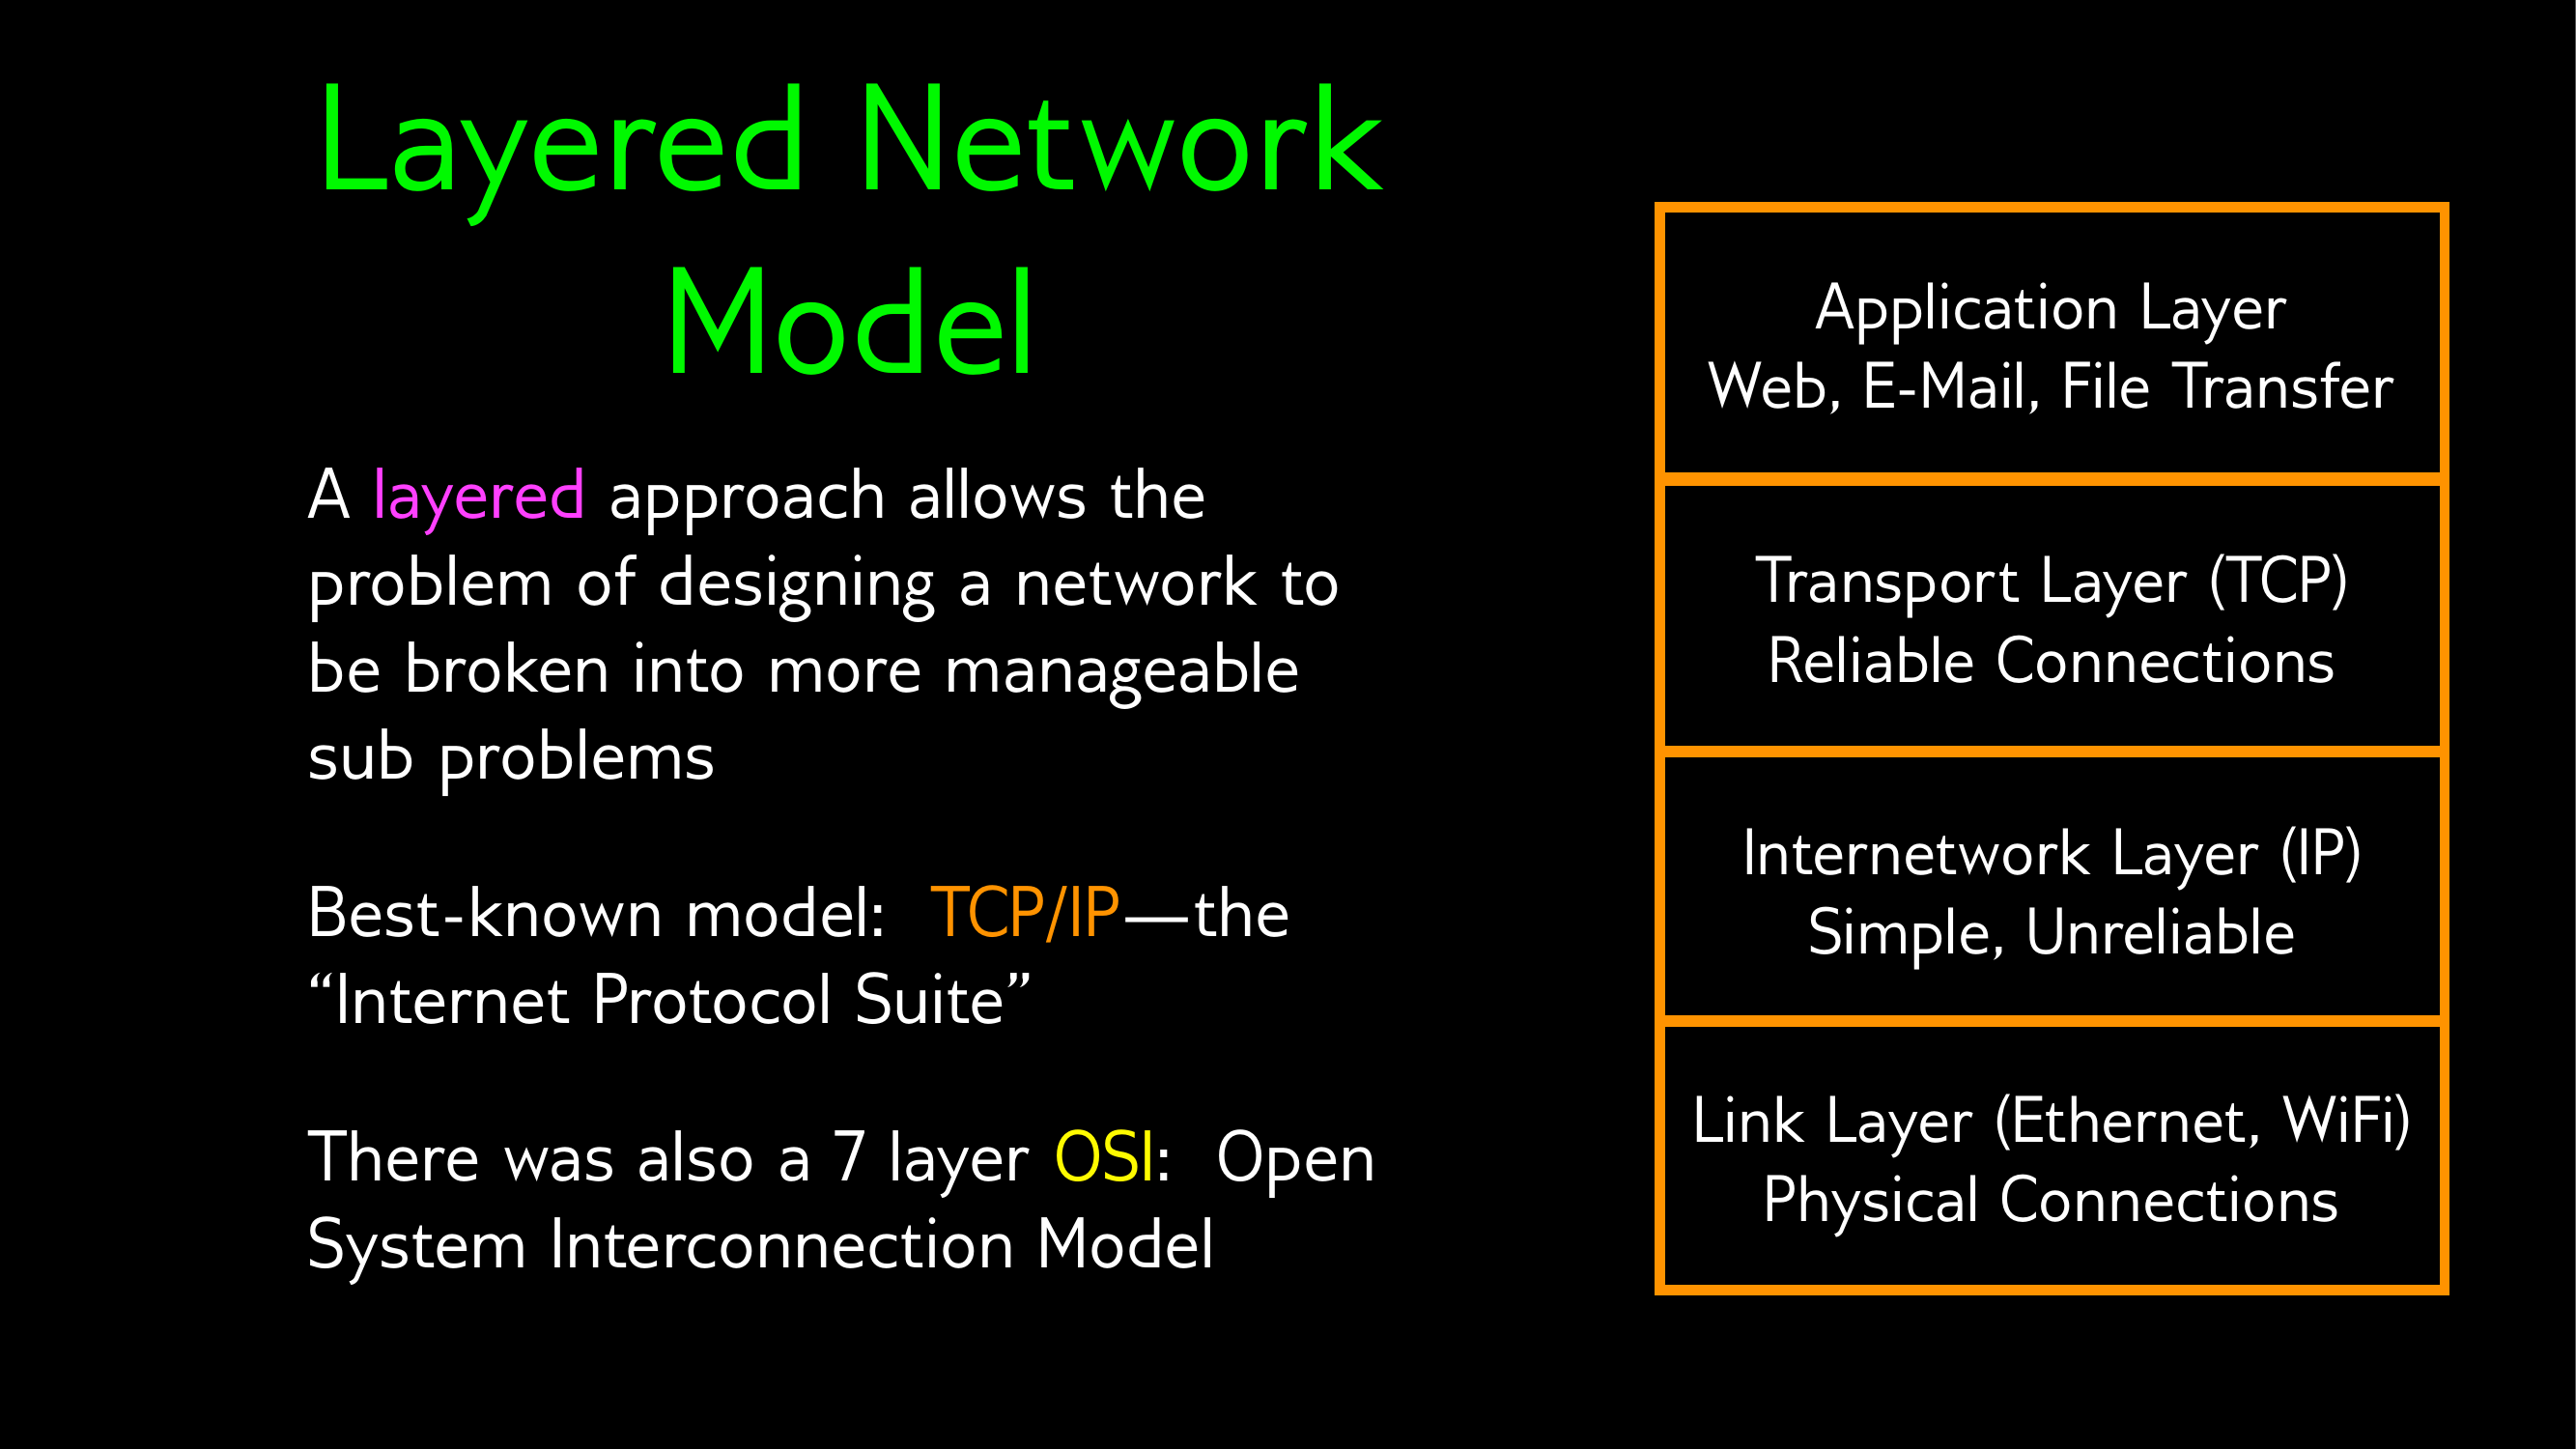

# Layered Network Model
Application Layer
Web, E-Mail, File Transfer
A layered approach allows the problem of designing a network to be broken into more manageable sub problems
Best-known model:  TCP/IP—the “Internet Protocol Suite”
There was also a 7 layer OSI:  Open System Interconnection Model
Transport Layer (TCP)
Reliable Connections
Internetwork Layer (IP)
Simple, Unreliable
Link Layer (Ethernet, WiFi)
Physical Connections